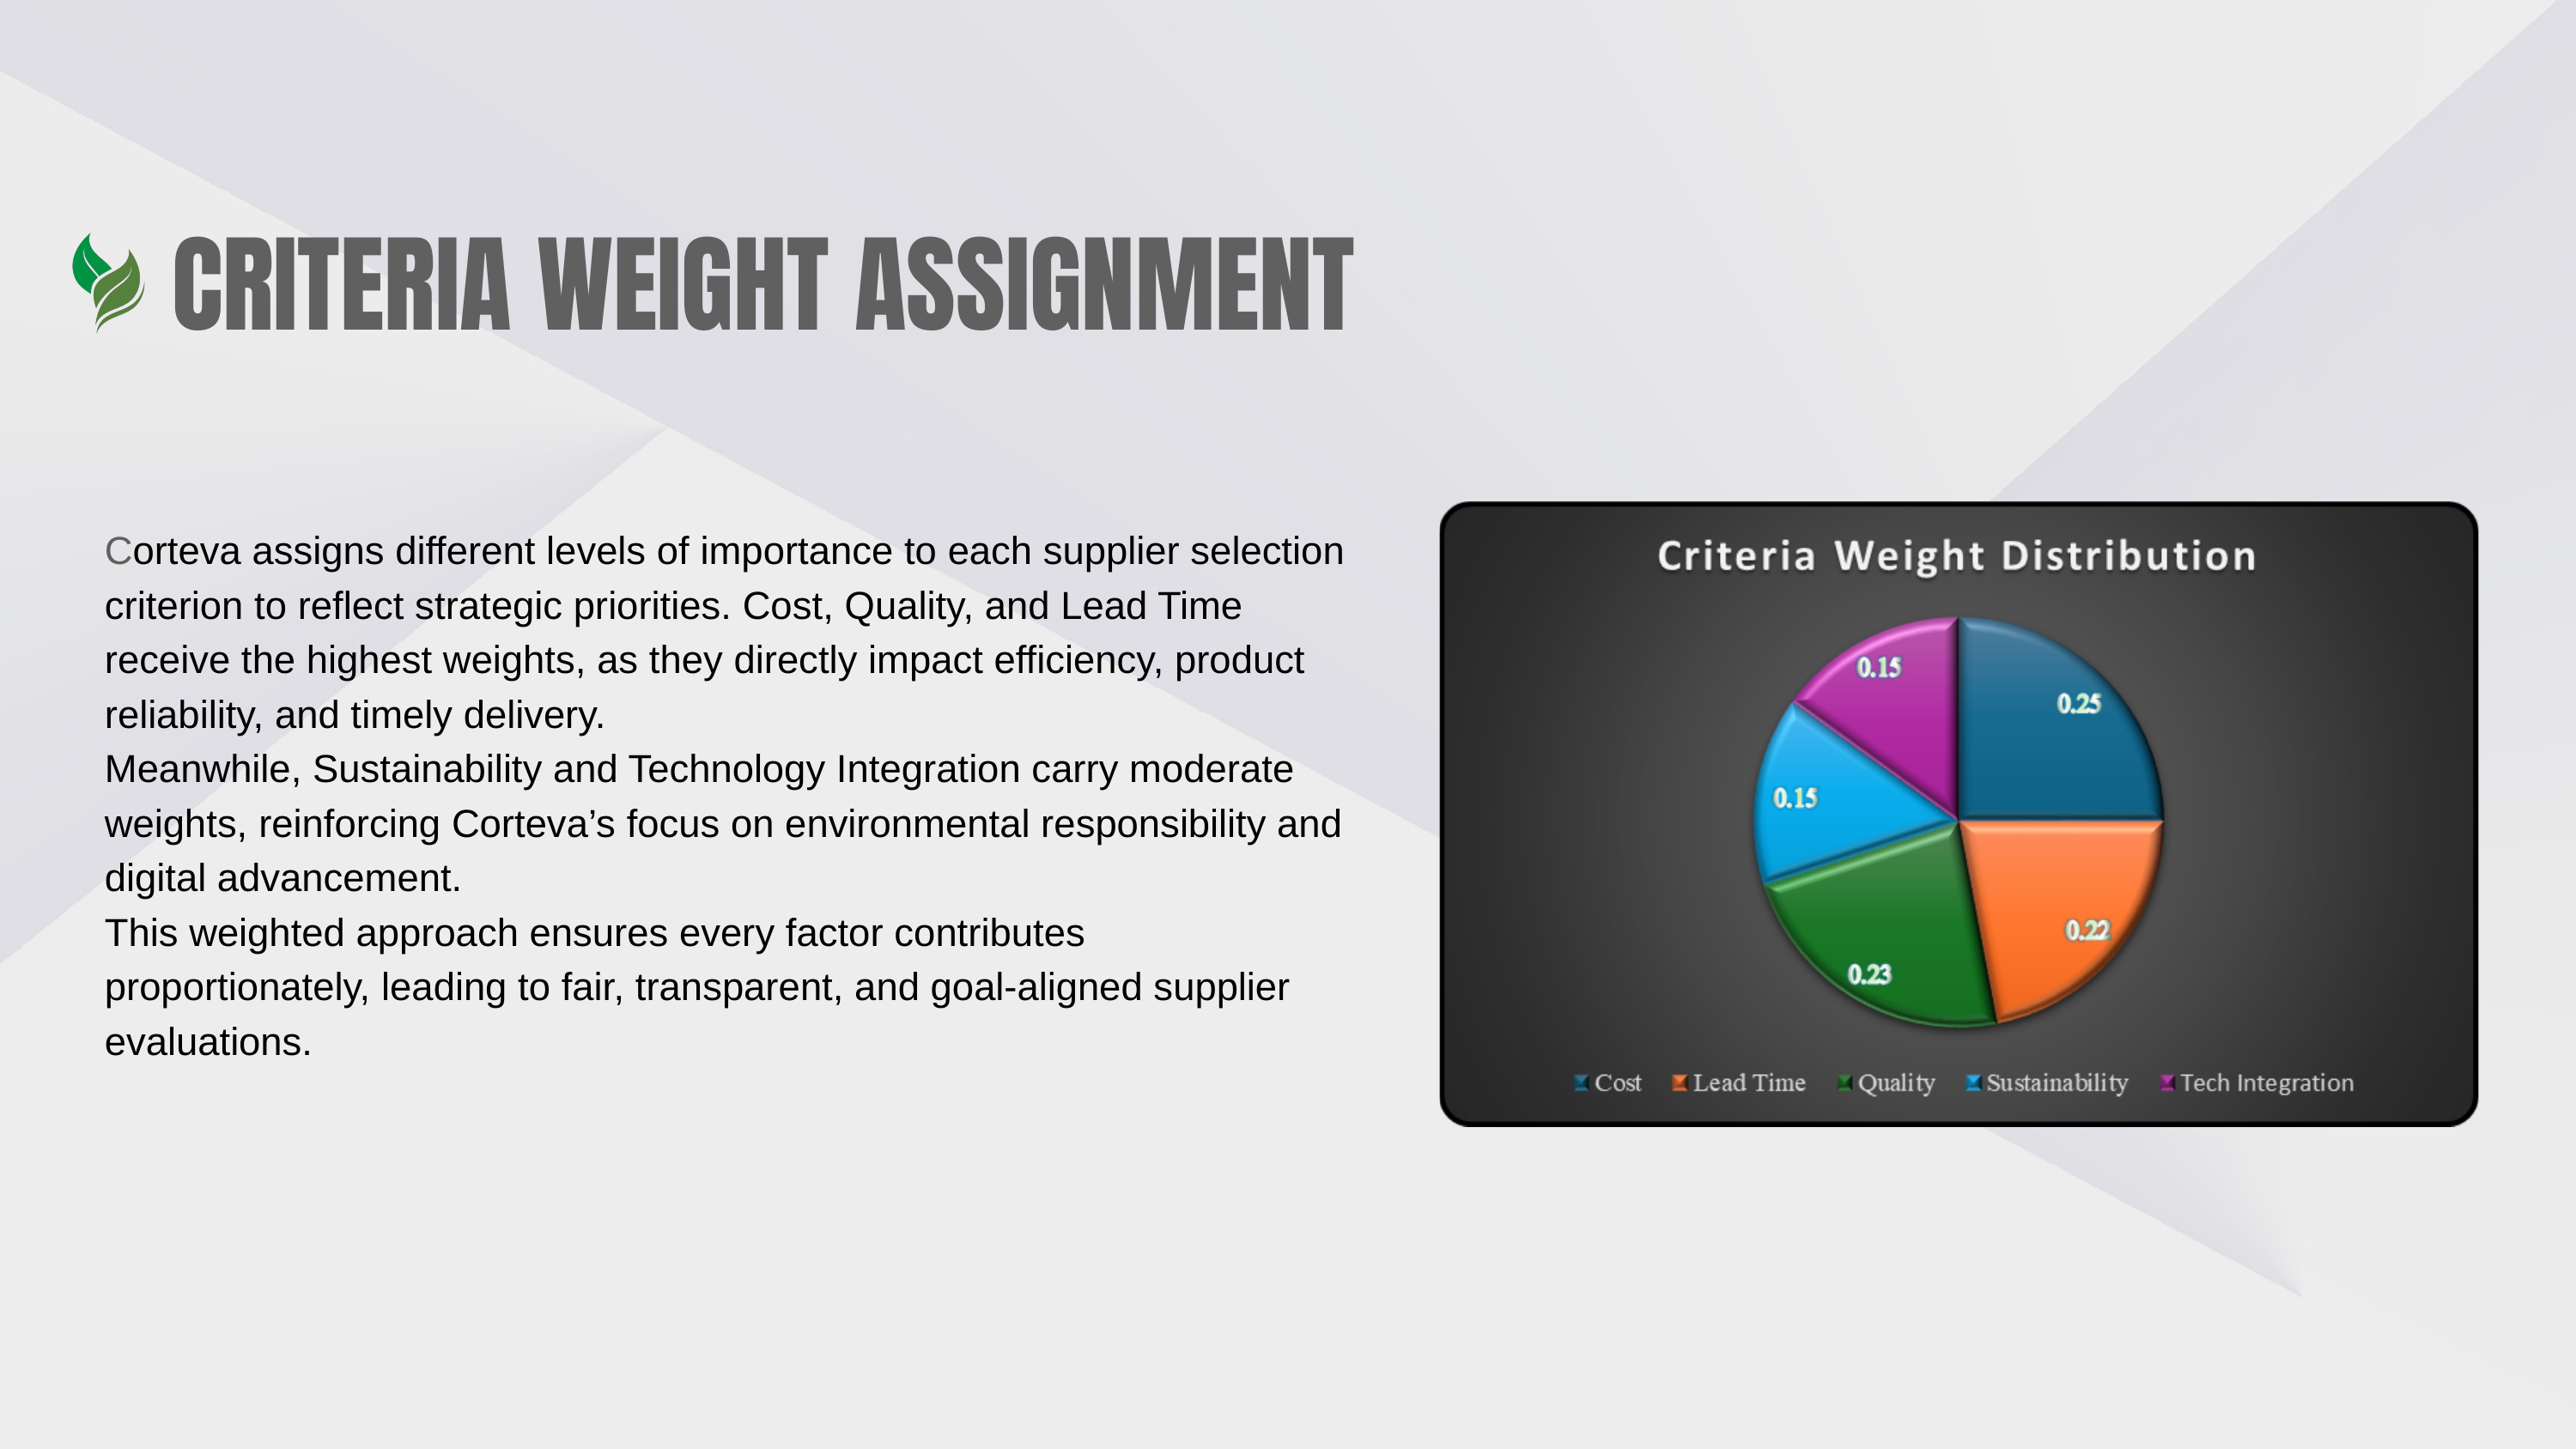

CRITERIA WEIGHT ASSIGNMENT

Corteva assigns different levels of importance to each supplier selection criterion to reflect strategic priorities. Cost, Quality, and Lead Time receive the highest weights, as they directly impact efficiency, product reliability, and timely delivery.
Meanwhile, Sustainability and Technology Integration carry moderate weights, reinforcing Corteva’s focus on environmental responsibility and digital advancement.
This weighted approach ensures every factor contributes proportionately, leading to fair, transparent, and goal-aligned supplier evaluations.